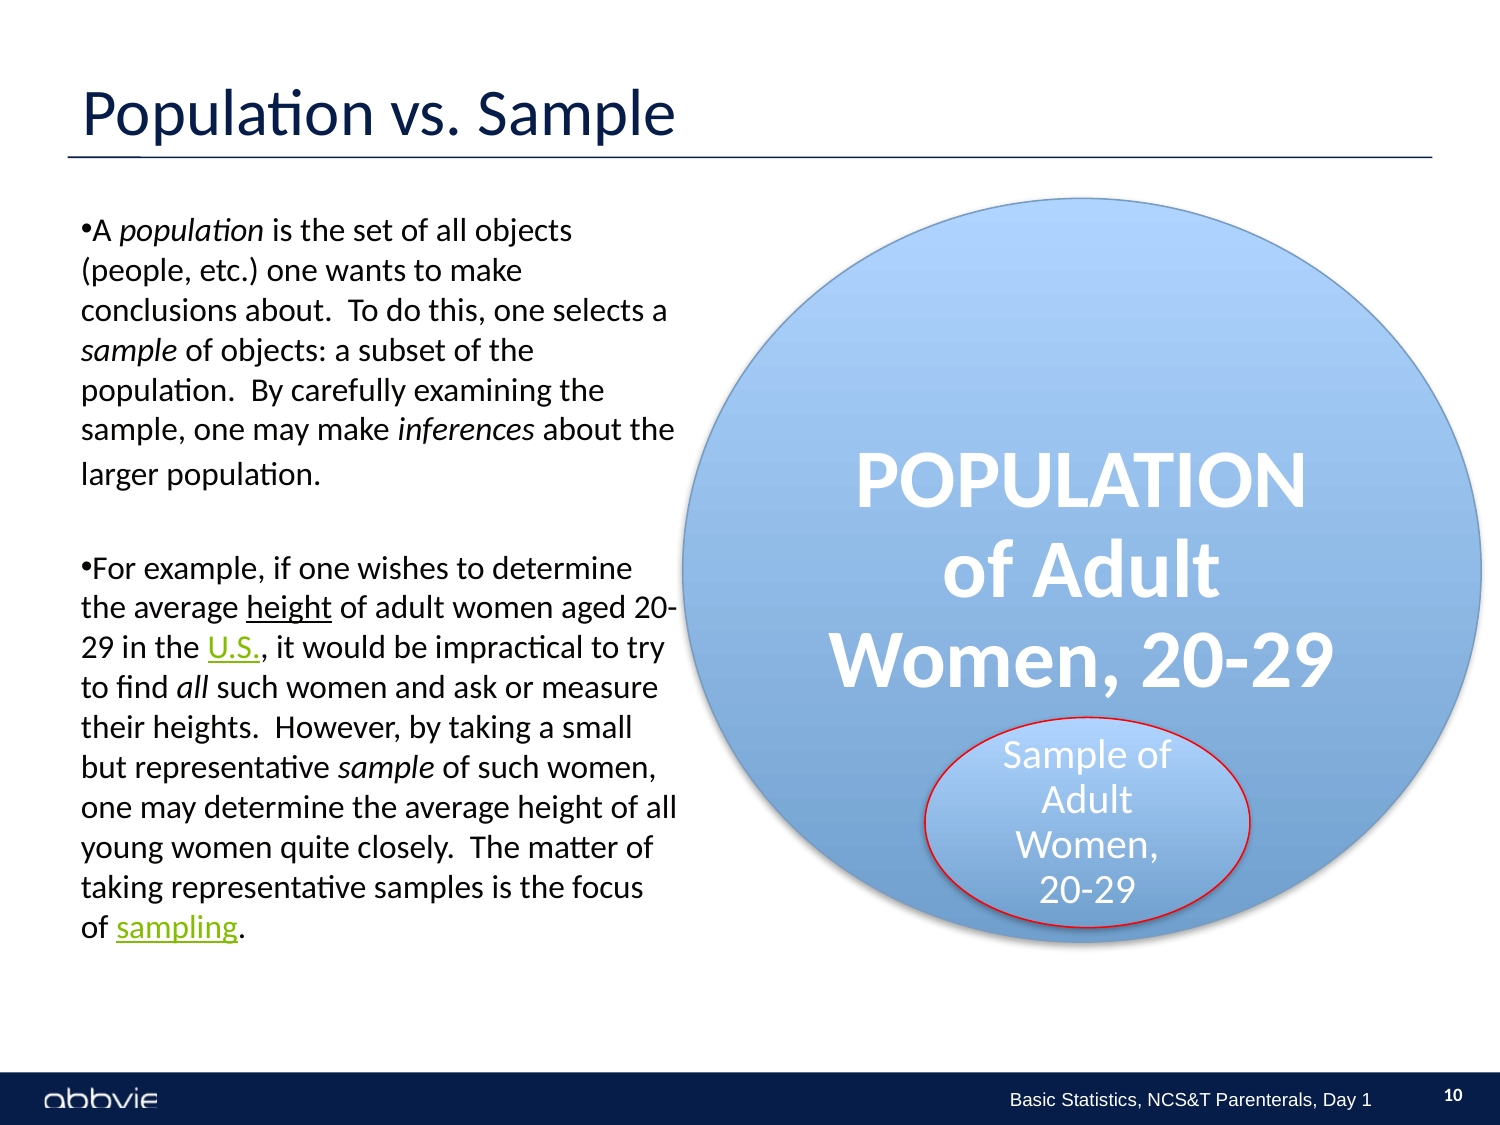

# Population vs. Sample
POPULATION of Adult Women, 20-29
A population is the set of all objects (people, etc.) one wants to make conclusions about.  To do this, one selects a sample of objects: a subset of the population.  By carefully examining the sample, one may make inferences about the larger population.

For example, if one wishes to determine the average height of adult women aged 20-29 in the U.S., it would be impractical to try to find all such women and ask or measure their heights.  However, by taking a small but representative sample of such women, one may determine the average height of all young women quite closely.  The matter of taking representative samples is the focus of sampling.

Sample of Adult Women, 20-29
10
Basic Statistics, NCS&T Parenterals, Day 1